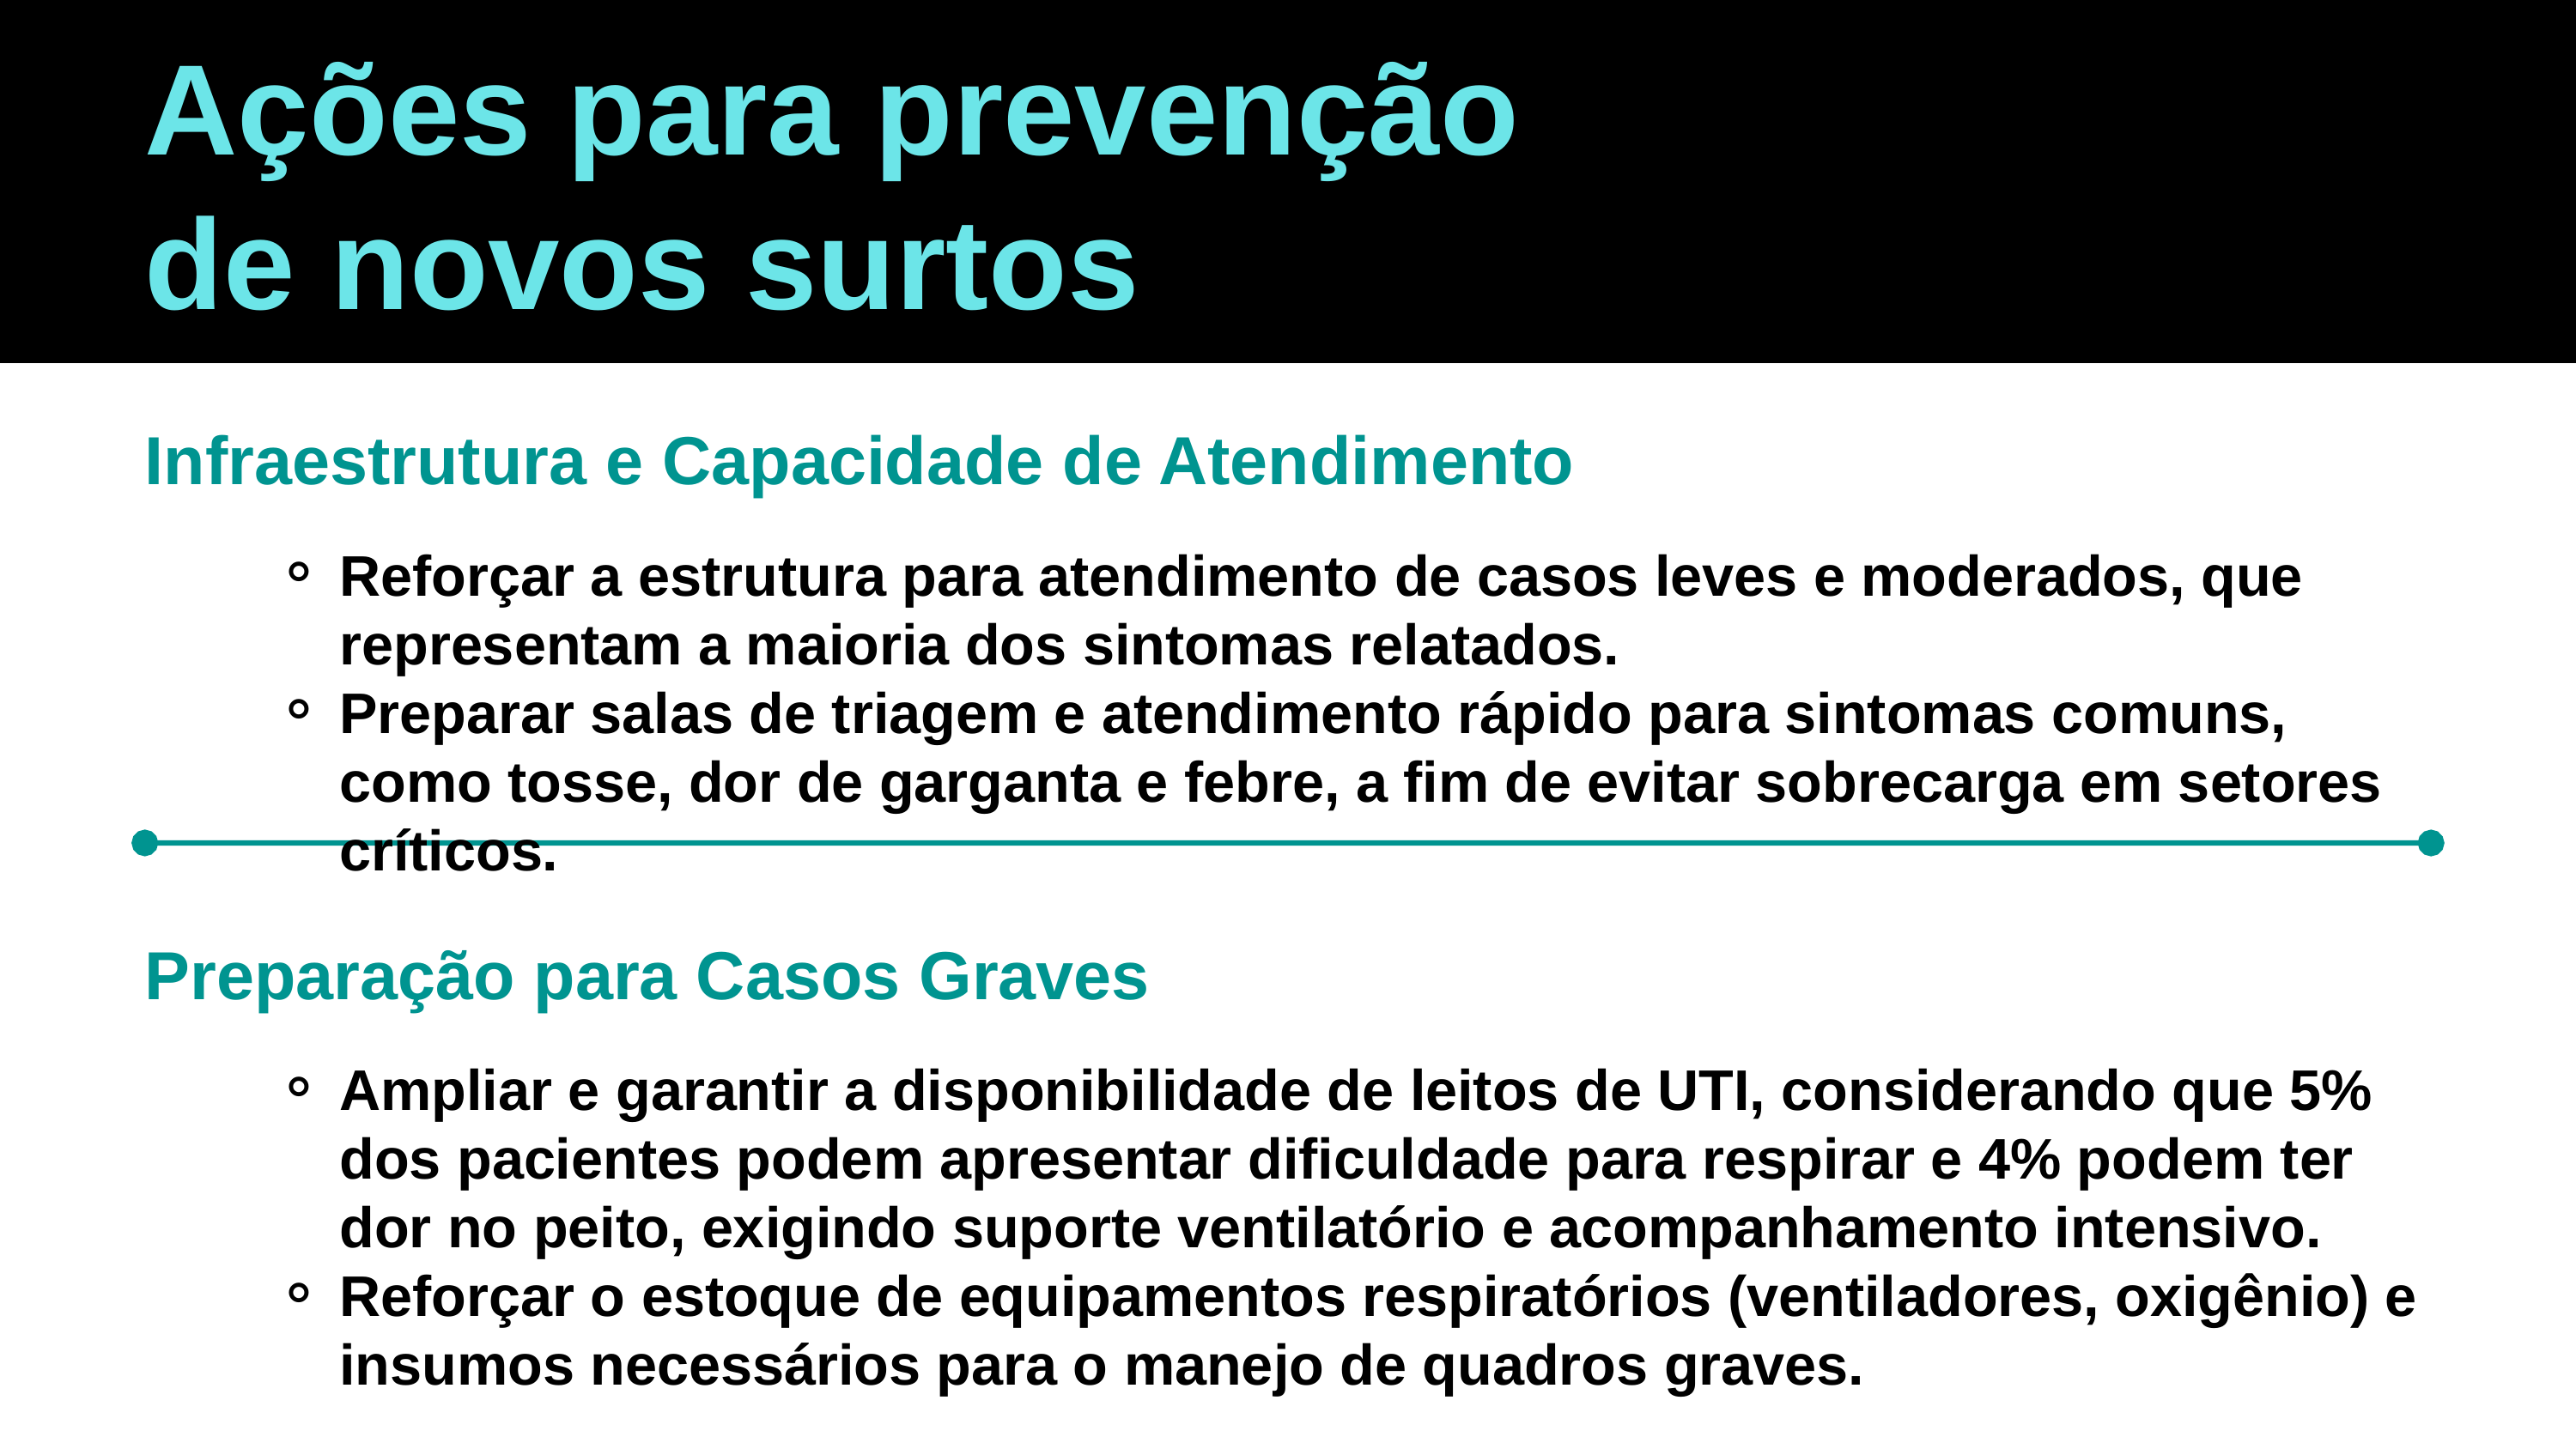

Ações para prevenção
de novos surtos
Infraestrutura e Capacidade de Atendimento
Reforçar a estrutura para atendimento de casos leves e moderados, que representam a maioria dos sintomas relatados.
Preparar salas de triagem e atendimento rápido para sintomas comuns, como tosse, dor de garganta e febre, a fim de evitar sobrecarga em setores críticos.

Preparação para Casos Graves
Ampliar e garantir a disponibilidade de leitos de UTI, considerando que 5% dos pacientes podem apresentar dificuldade para respirar e 4% podem ter dor no peito, exigindo suporte ventilatório e acompanhamento intensivo.
Reforçar o estoque de equipamentos respiratórios (ventiladores, oxigênio) e insumos necessários para o manejo de quadros graves.